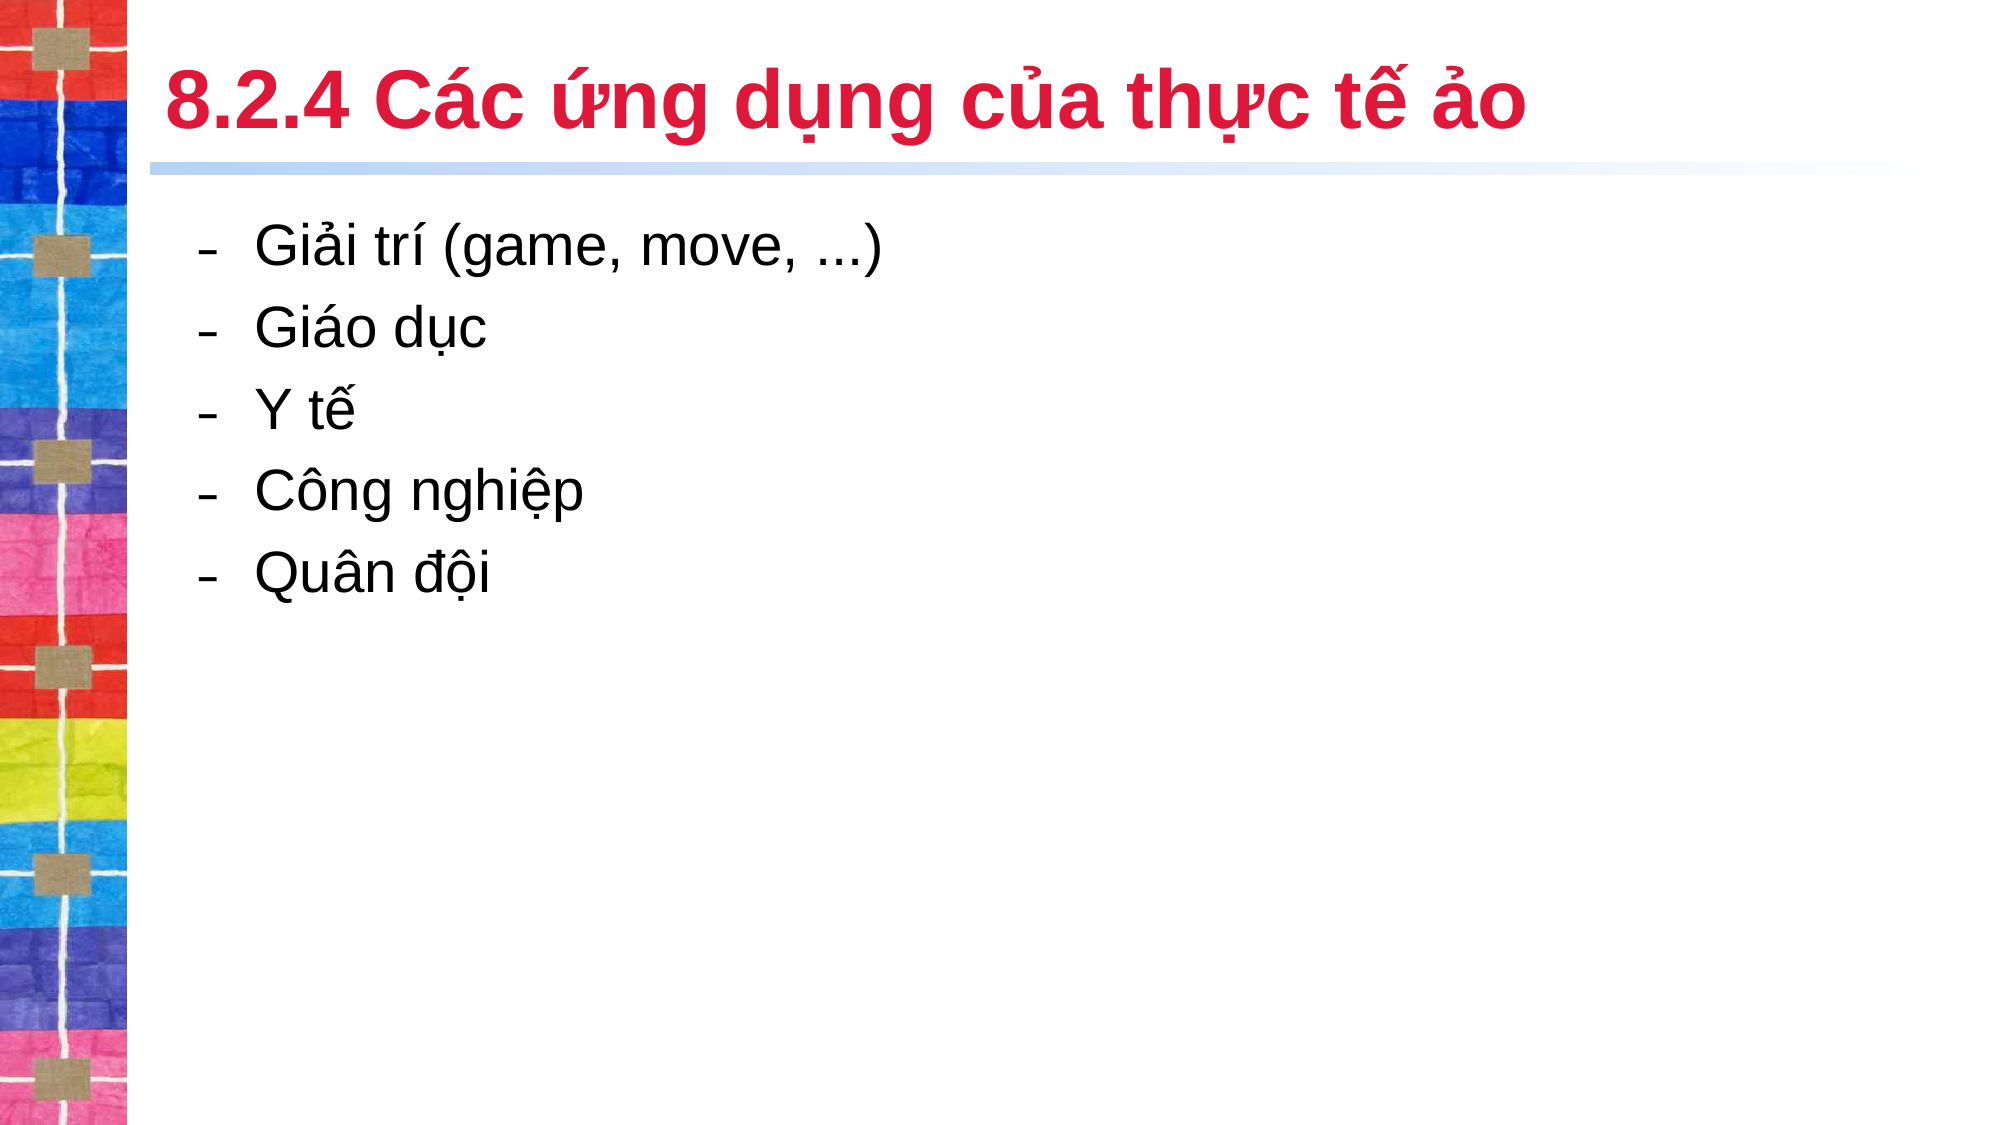

# 8.2.4 Các ứng dụng của thực tế ảo
Giải trí (game, move, ...)
Giáo dục
Y tế
Công nghiệp
Quân đội